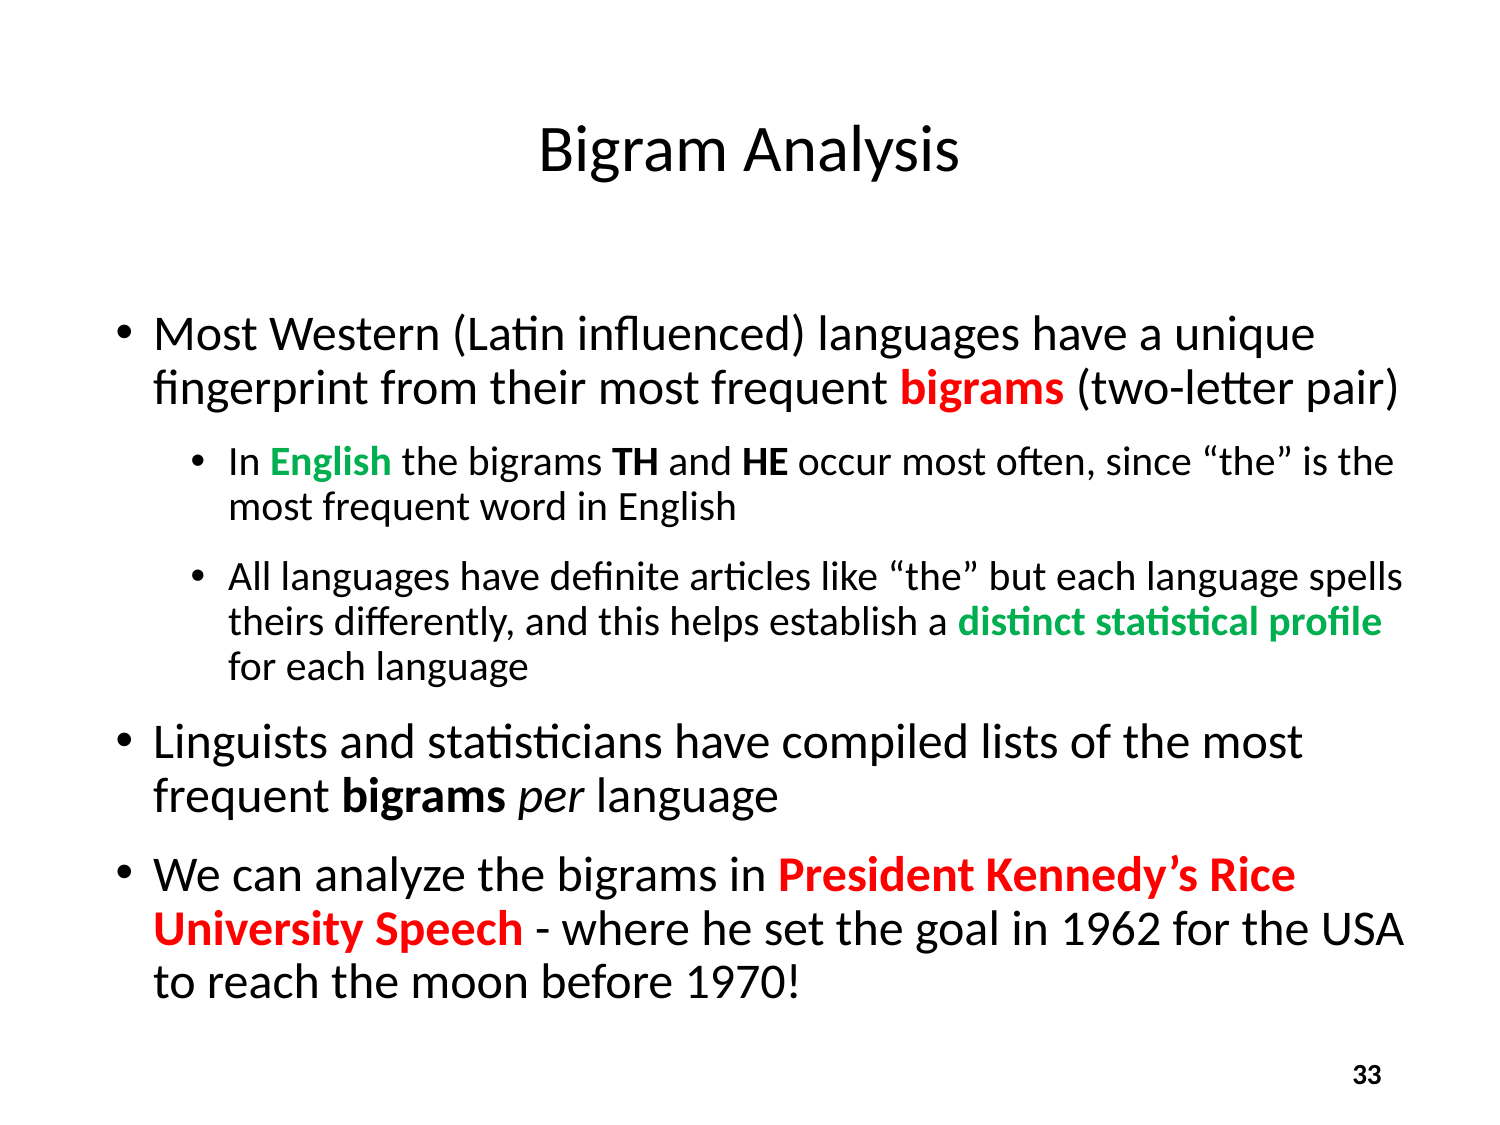

# Bigram Analysis
Most Western (Latin influenced) languages have a unique fingerprint from their most frequent bigrams (two-letter pair)
In English the bigrams TH and HE occur most often, since “the” is the most frequent word in English
All languages have definite articles like “the” but each language spells theirs differently, and this helps establish a distinct statistical profile for each language
Linguists and statisticians have compiled lists of the most frequent bigrams per language
We can analyze the bigrams in President Kennedy’s Rice University Speech - where he set the goal in 1962 for the USA to reach the moon before 1970!

33